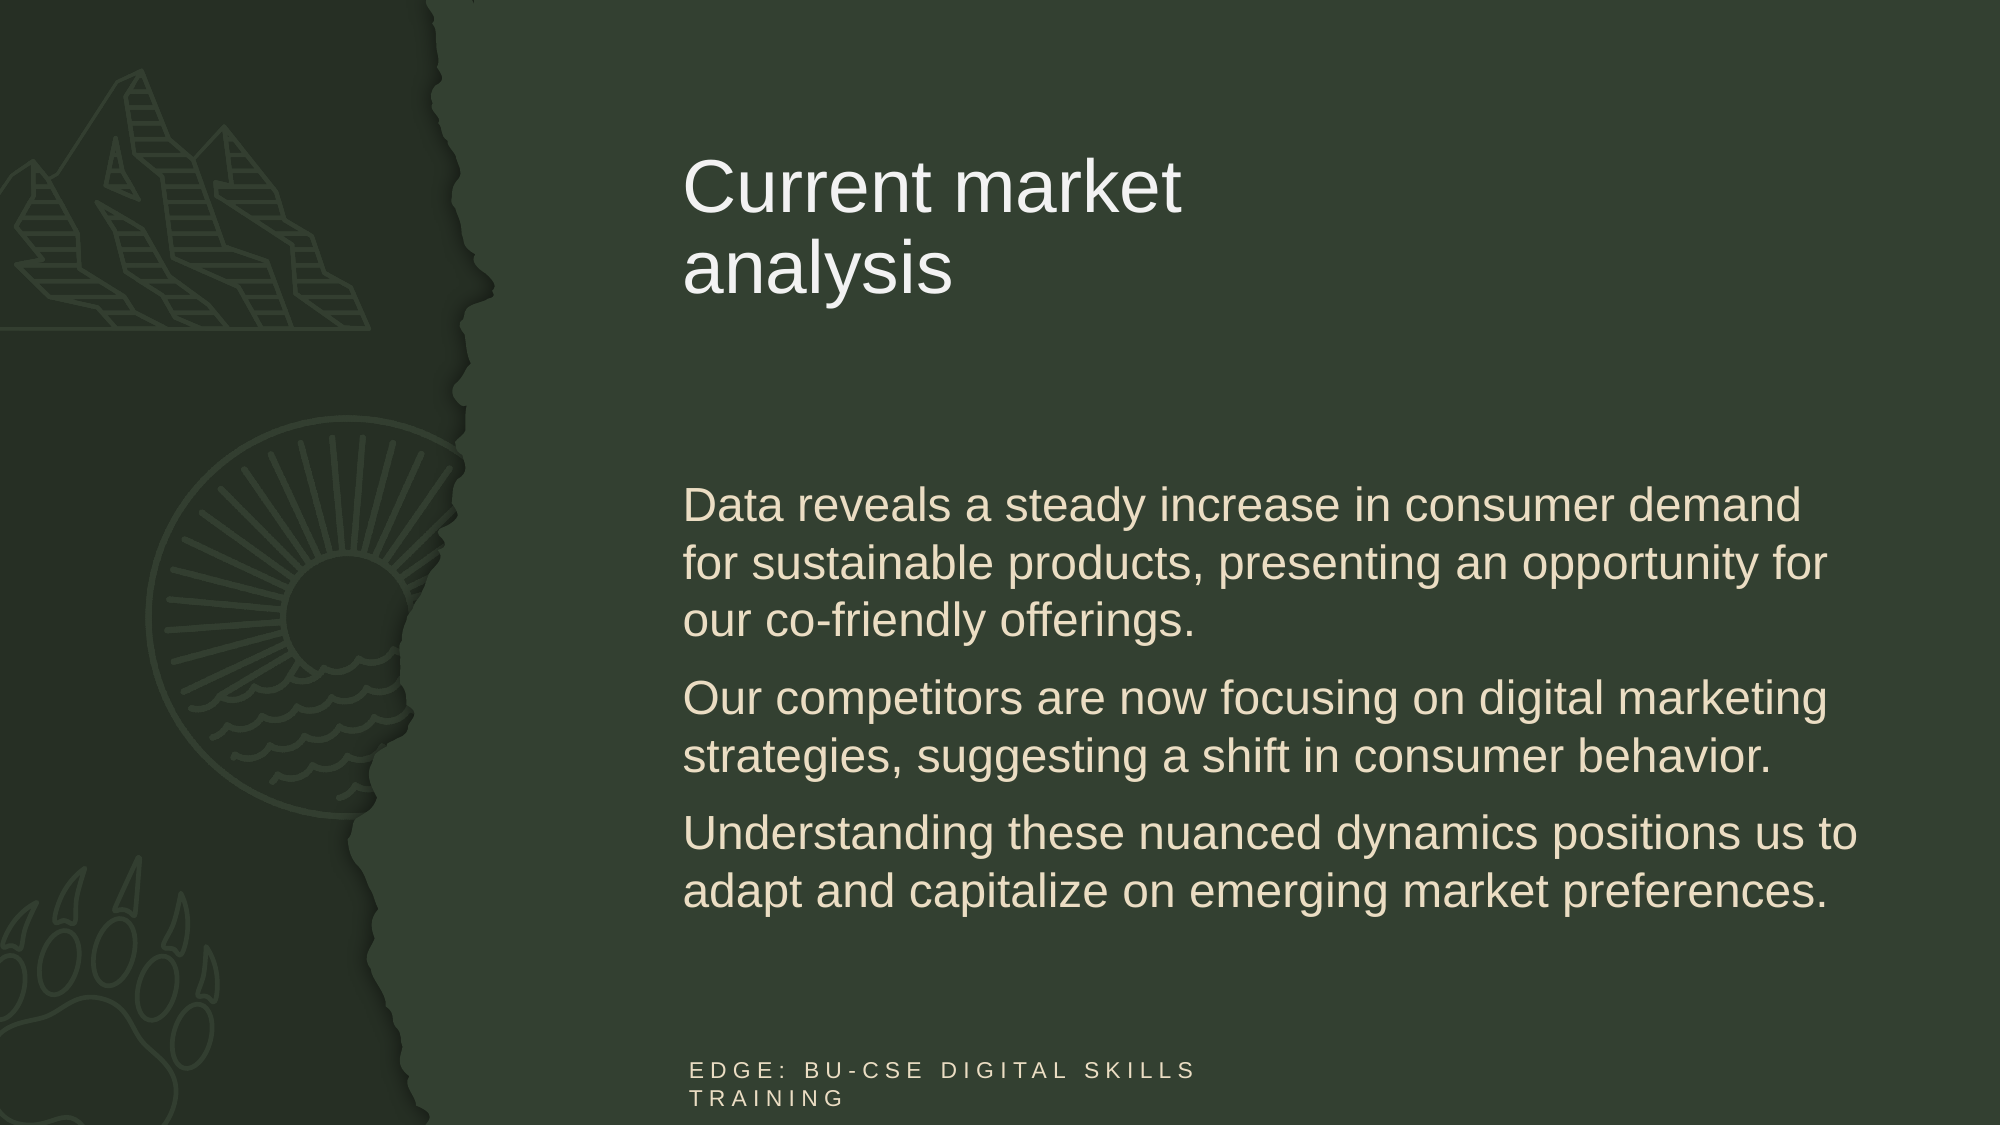

# Current market analysis
Data reveals a steady increase in consumer demand for sustainable products, presenting an opportunity for our co-friendly offerings.
Our competitors are now focusing on digital marketing strategies, suggesting a shift in consumer behavior.
Understanding these nuanced dynamics positions us to adapt and capitalize on emerging market preferences.
EDGE: BU-CSE Digital Skills Training